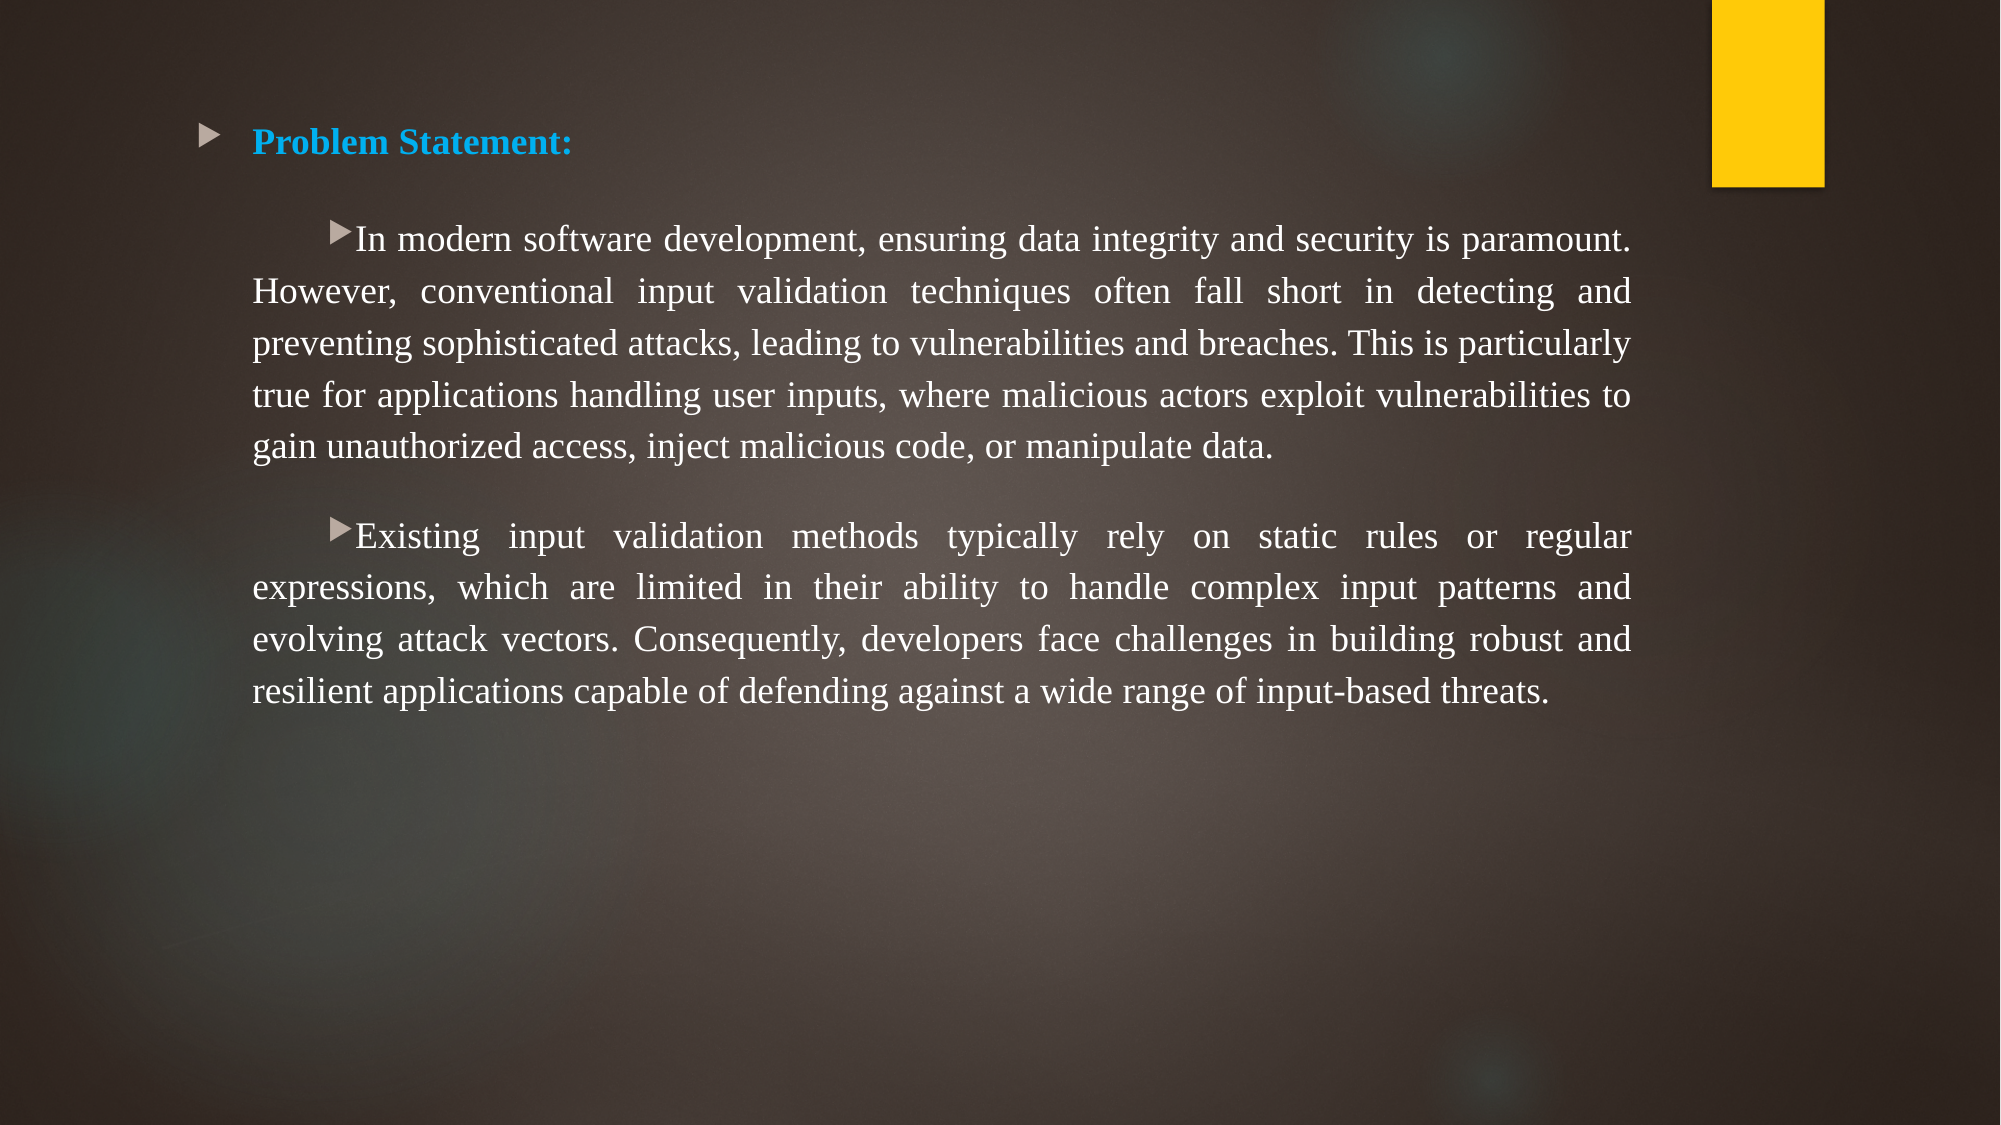

Problem Statement:
In modern software development, ensuring data integrity and security is paramount. However, conventional input validation techniques often fall short in detecting and preventing sophisticated attacks, leading to vulnerabilities and breaches. This is particularly true for applications handling user inputs, where malicious actors exploit vulnerabilities to gain unauthorized access, inject malicious code, or manipulate data.
Existing input validation methods typically rely on static rules or regular expressions, which are limited in their ability to handle complex input patterns and evolving attack vectors. Consequently, developers face challenges in building robust and resilient applications capable of defending against a wide range of input-based threats.